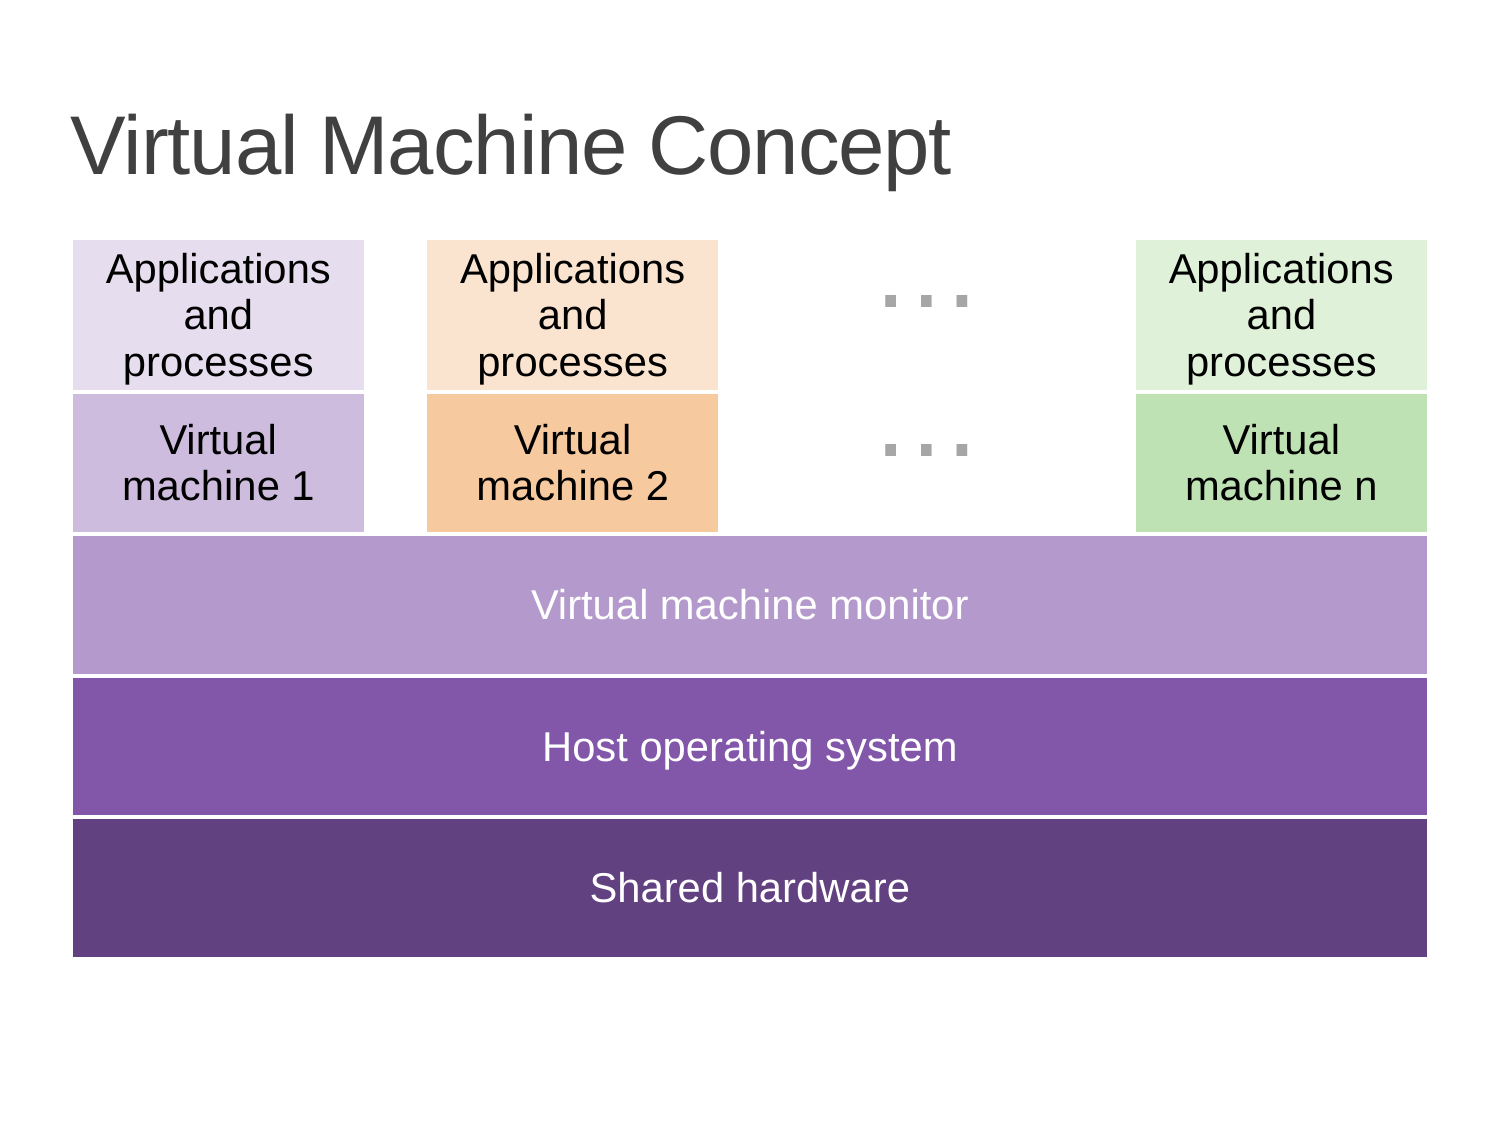

# Virtual Machine Concept
| Applications and processes |  | Applications and processes | … | Applications and processes |
| --- | --- | --- | --- | --- |
| Virtual machine 1 |  | Virtual machine 2 | … | Virtual machine n |
| Virtual machine monitor |  |  |  |  |
| Host operating system |  |  |  |  |
| Shared hardware |  |  |  |  |